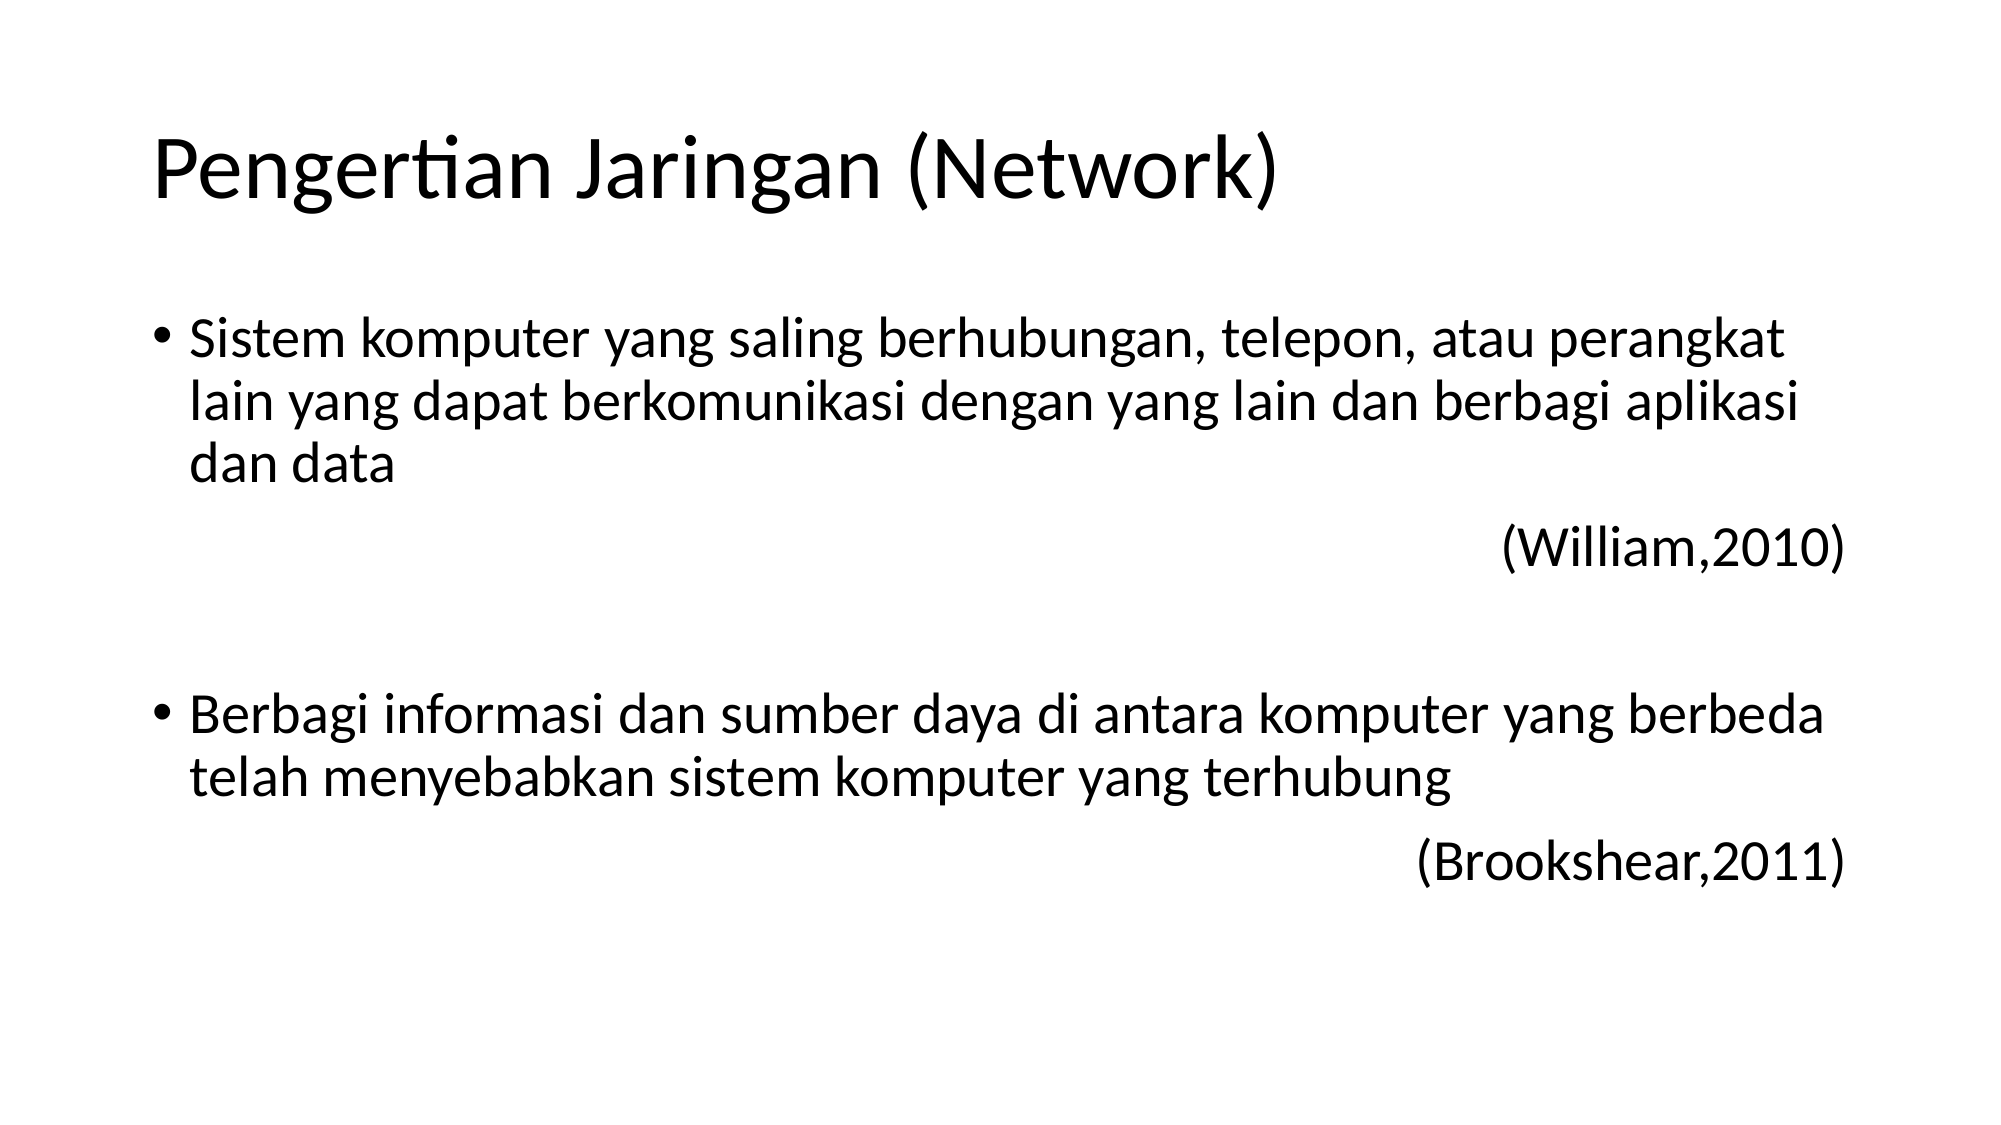

# Pengertian Jaringan (Network)
Sistem komputer yang saling berhubungan, telepon, atau perangkat lain yang dapat berkomunikasi dengan yang lain dan berbagi aplikasi dan data
(William,2010)

Berbagi informasi dan sumber daya di antara komputer yang berbeda telah menyebabkan sistem komputer yang terhubung
(Brookshear,2011)